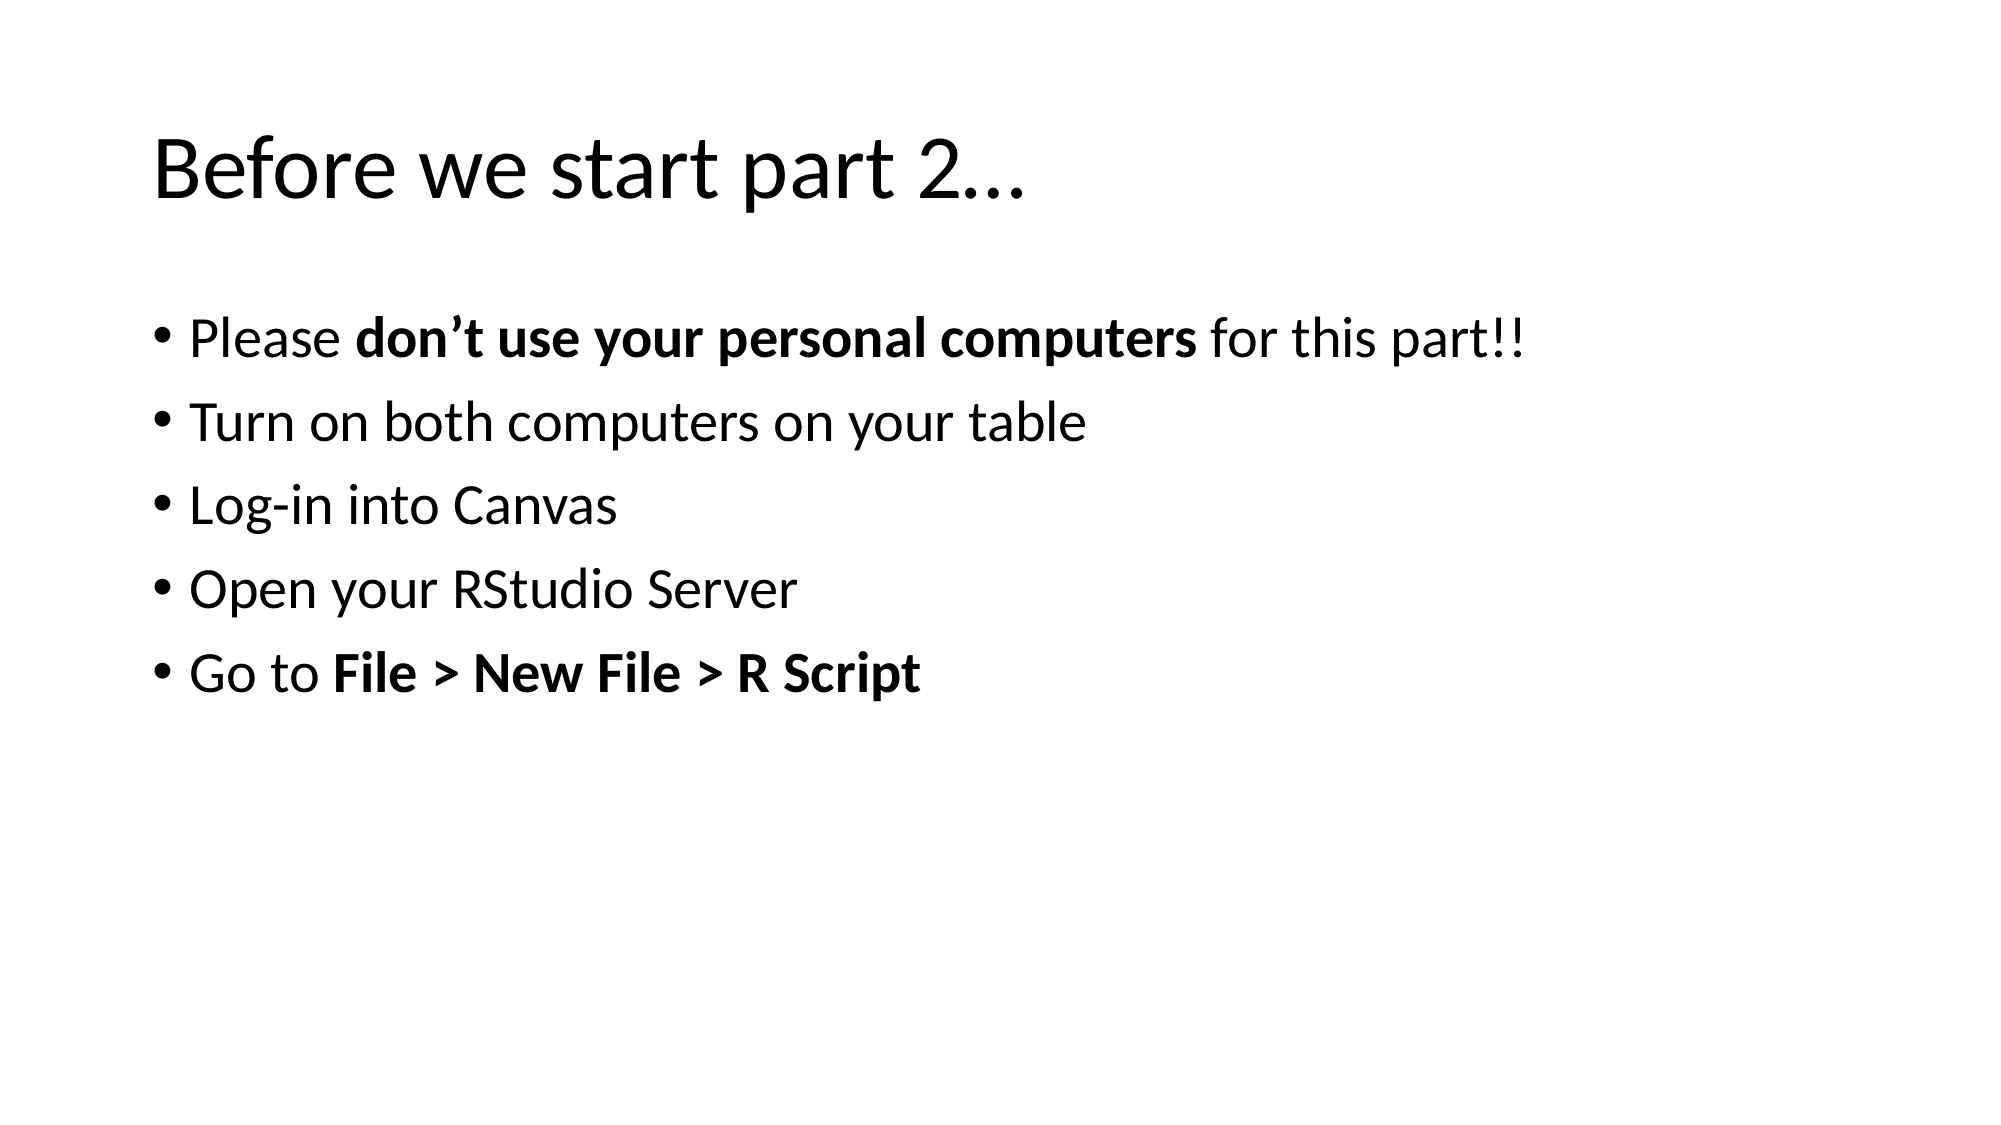

# Before we start part 2…
Please don’t use your personal computers for this part!!
Turn on both computers on your table
Log-in into Canvas
Open your RStudio Server
Go to File > New File > R Script